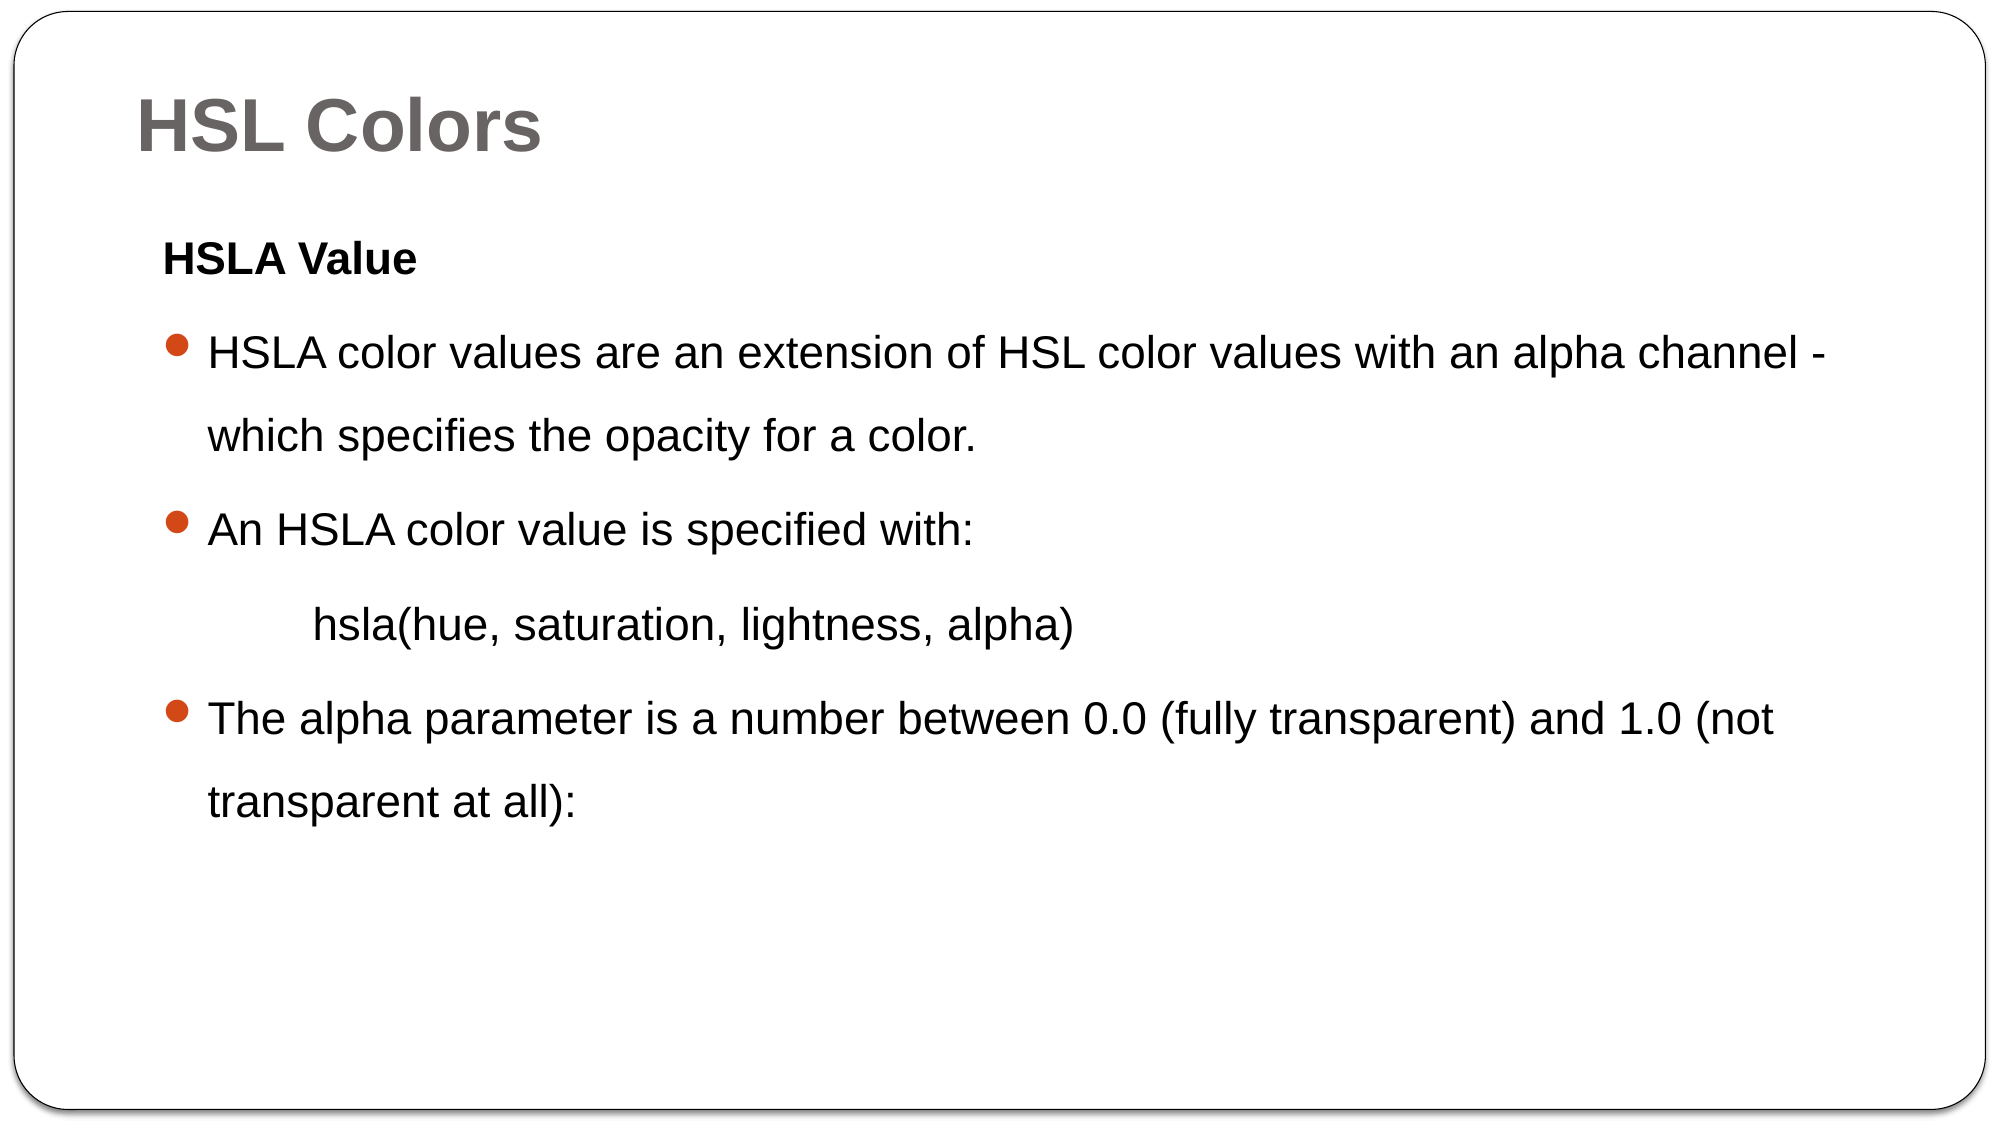

# HSL Colors
HSLA Value
HSLA color values are an extension of HSL color values with an alpha channel - which specifies the opacity for a color.
An HSLA color value is specified with:
	hsla(hue, saturation, lightness, alpha)
The alpha parameter is a number between 0.0 (fully transparent) and 1.0 (not transparent at all):